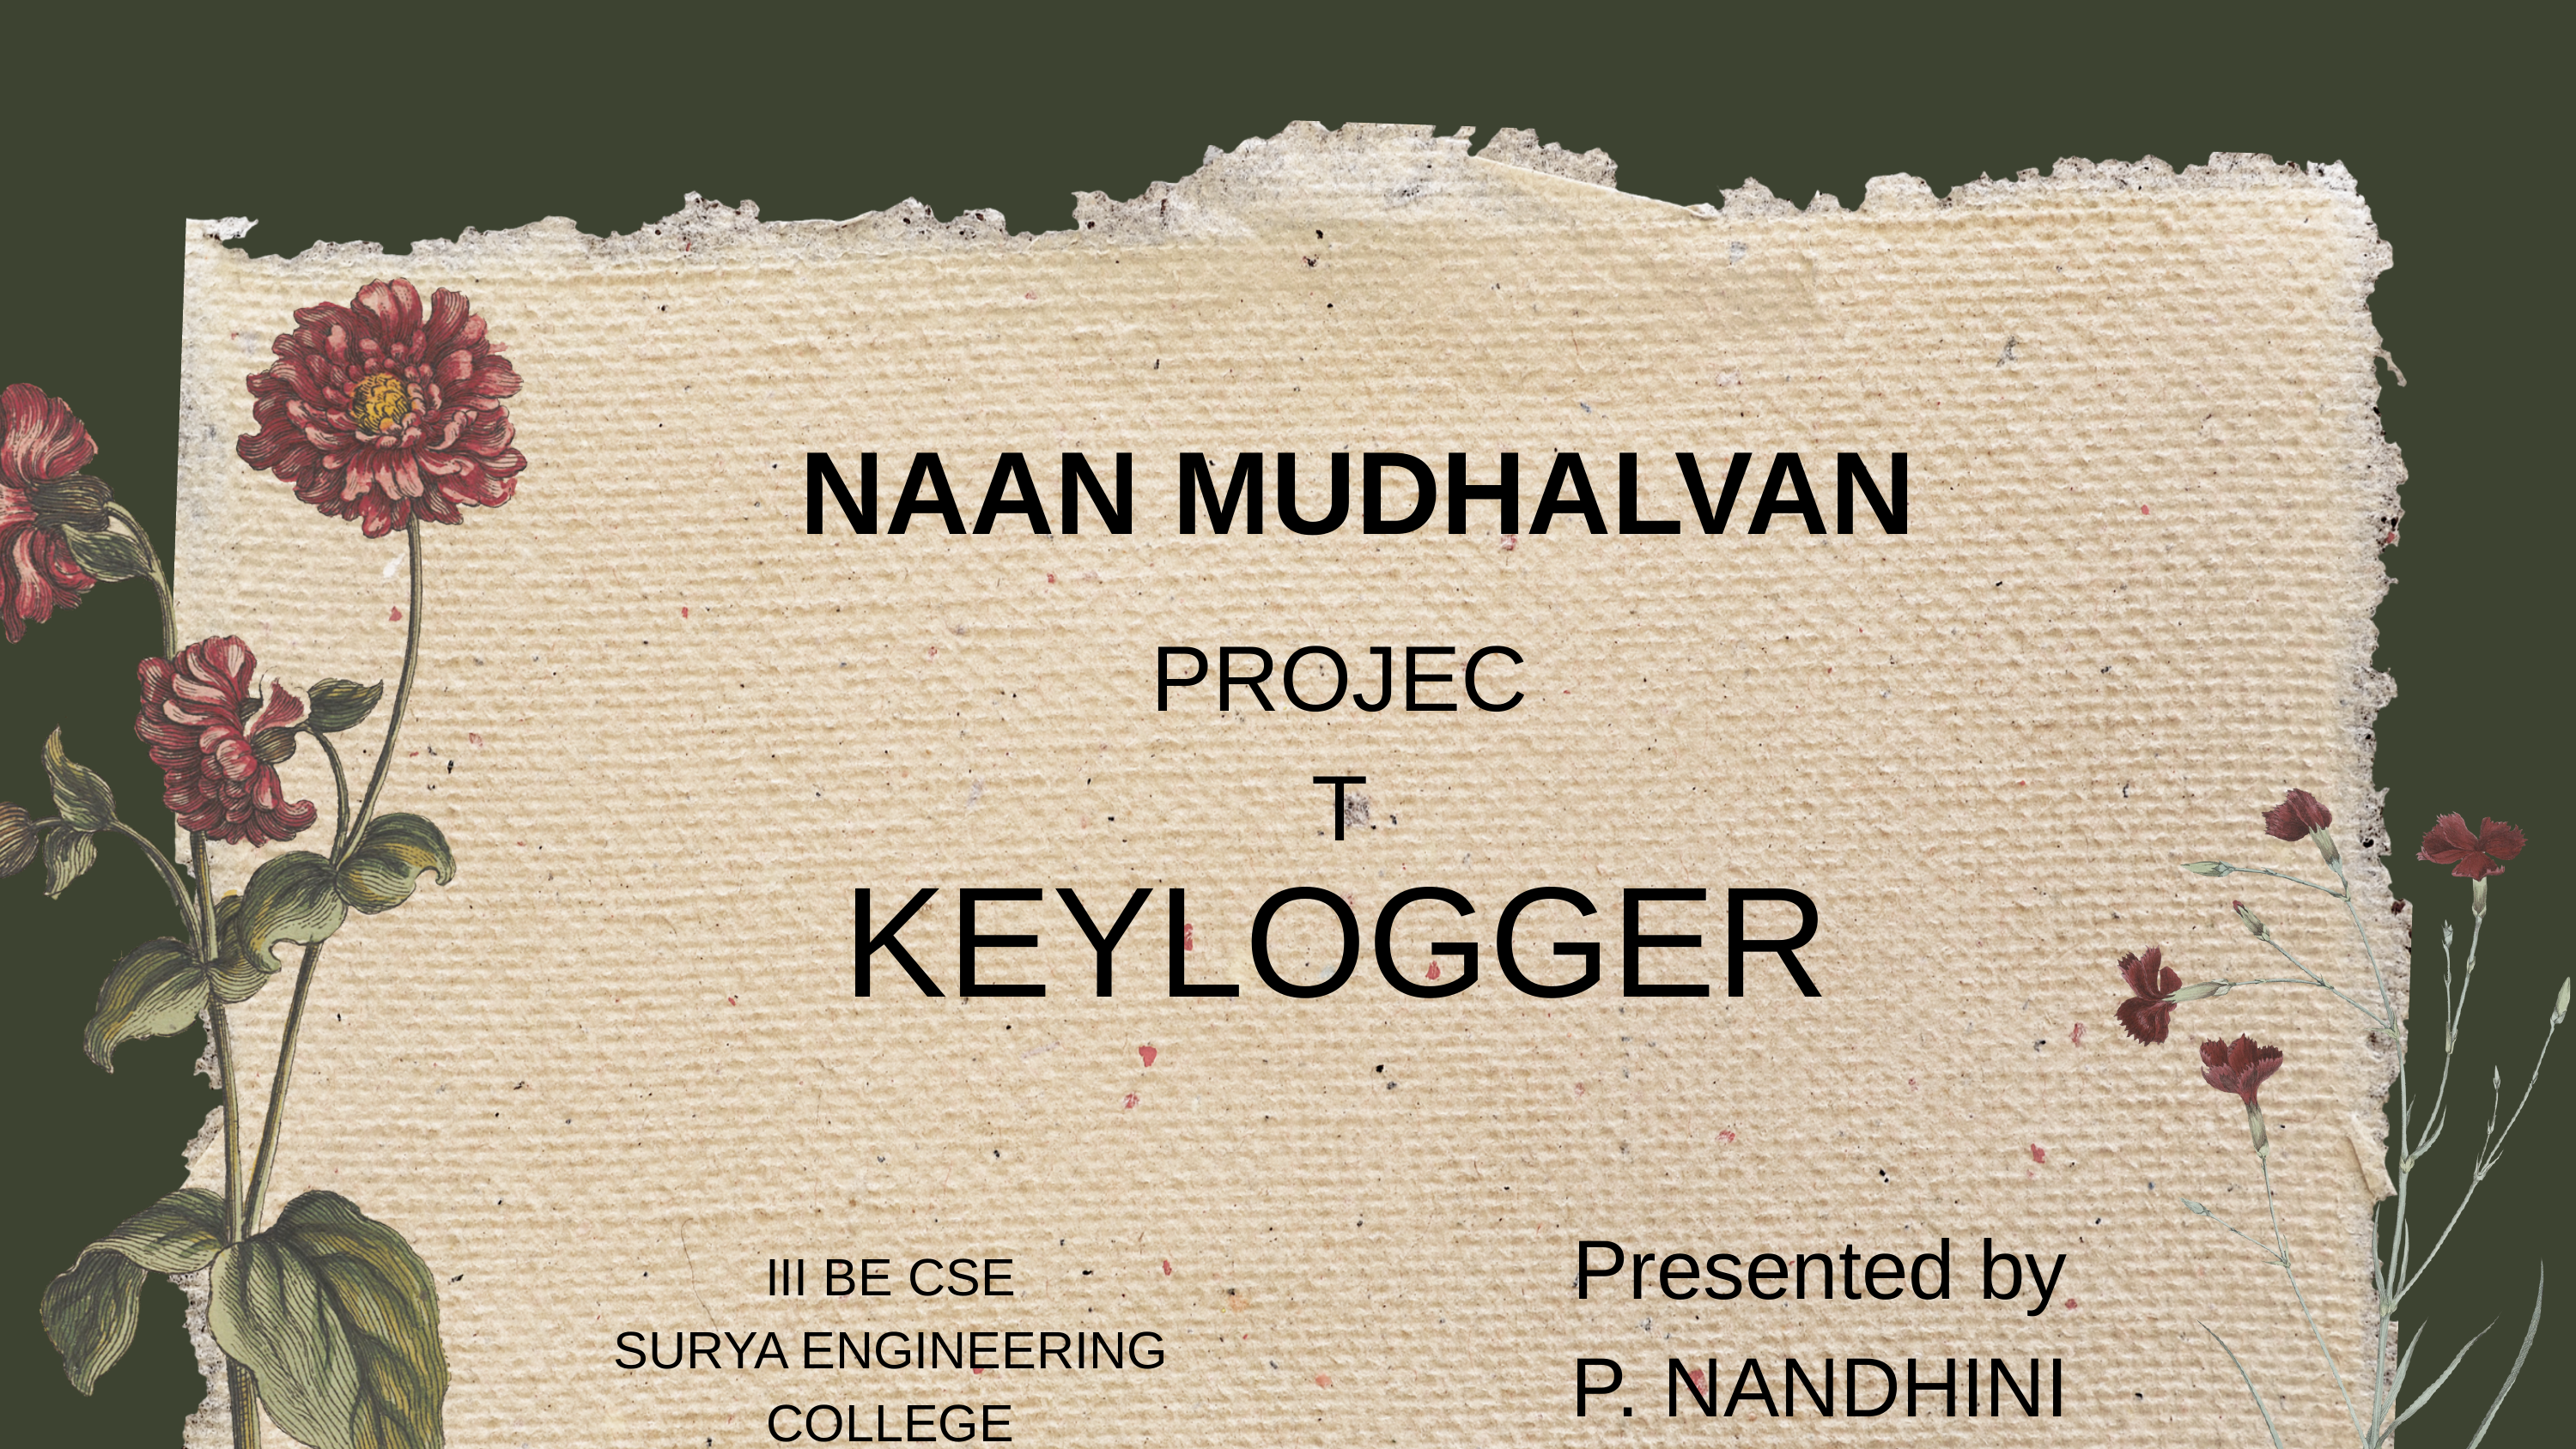

NAAN MUDHALVAN
PROJECT
KEYLOGGER

Presented by
P. NANDHINI
III BE CSE
SURYA ENGINEERING COLLEGE
ERODE